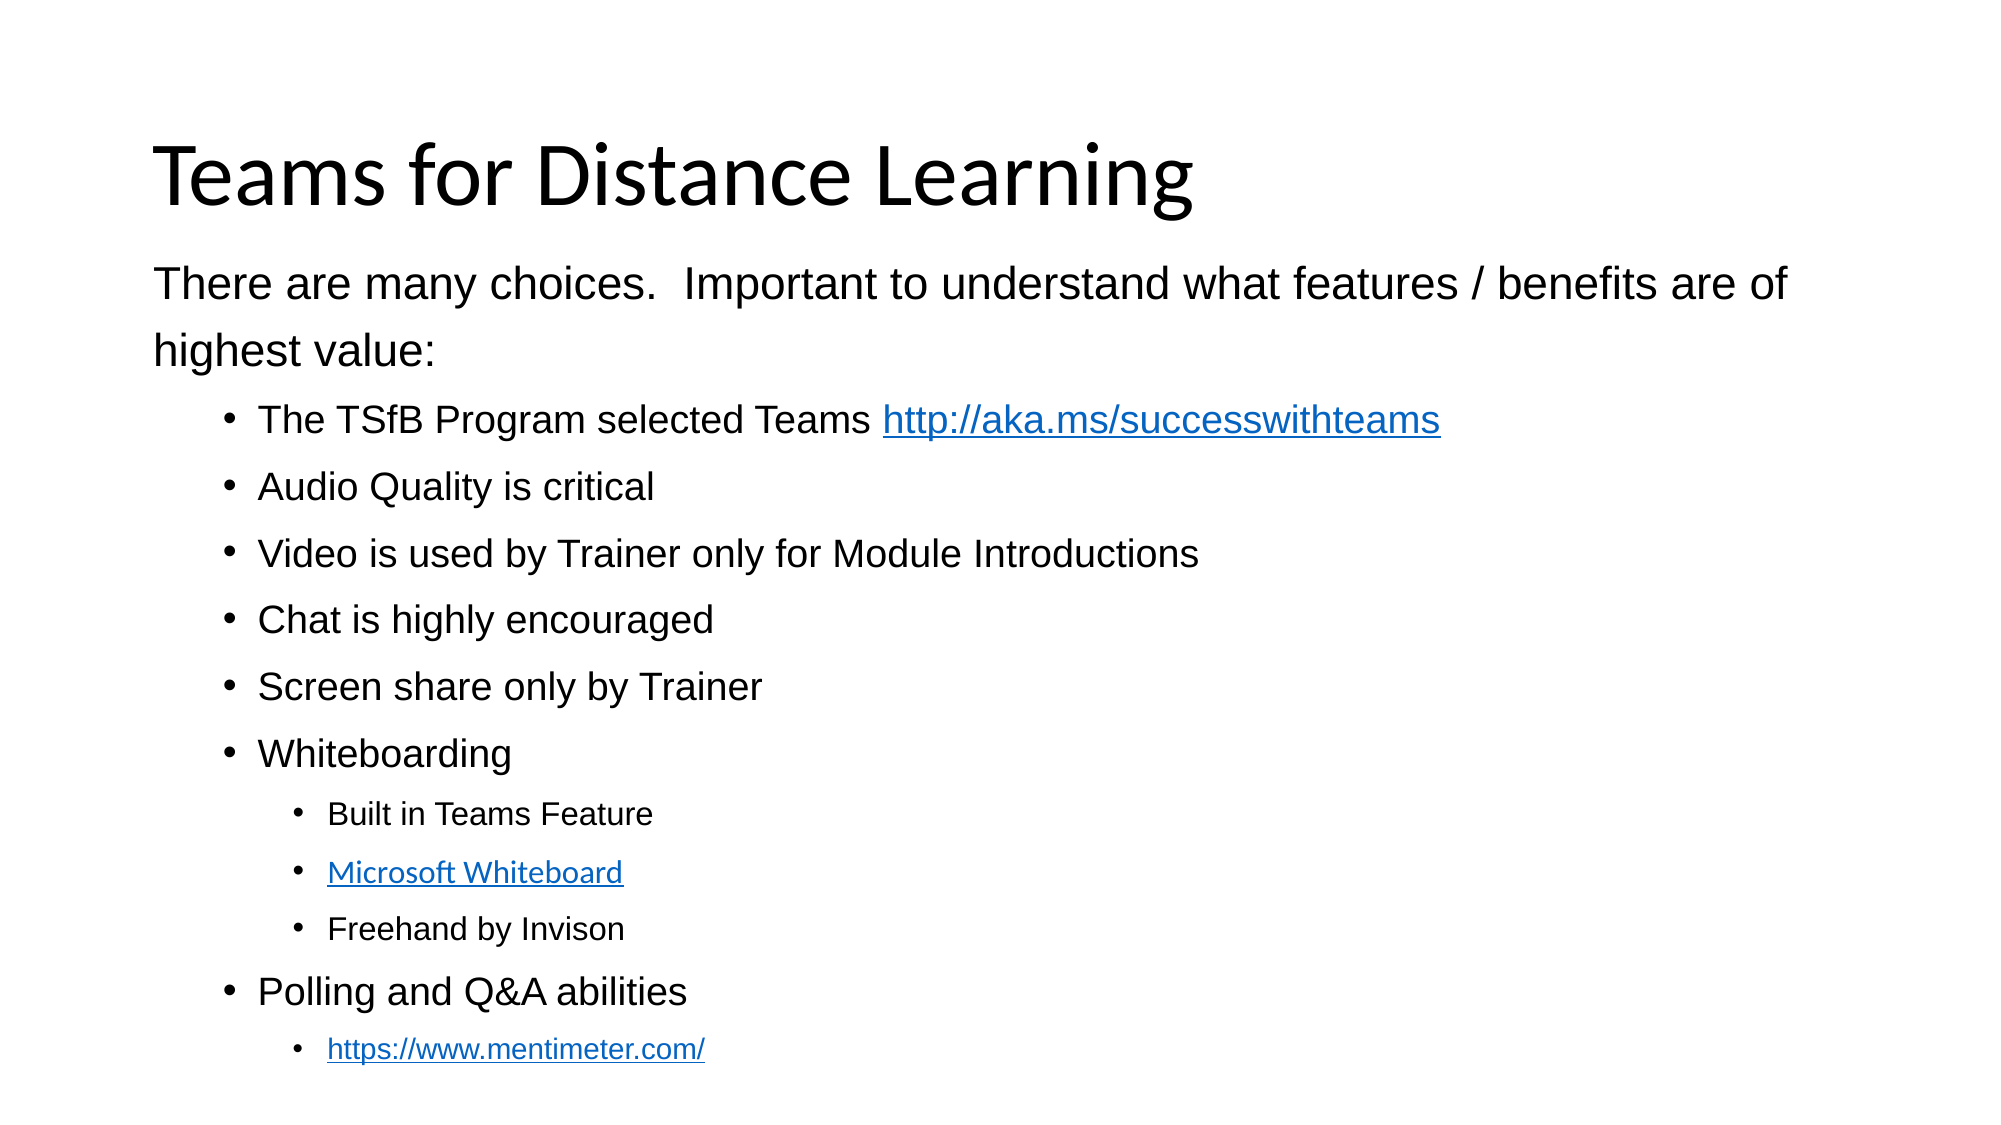

# Teams for Distance Learning
There are many choices.  Important to understand what features / benefits are of highest value:
The TSfB Program selected Teams http://aka.ms/successwithteams
Audio Quality is critical
Video is used by Trainer only for Module Introductions
Chat is highly encouraged
Screen share only by Trainer
Whiteboarding
Built in Teams Feature
Microsoft Whiteboard
Freehand by Invison
Polling and Q&A abilities
https://www.mentimeter.com/